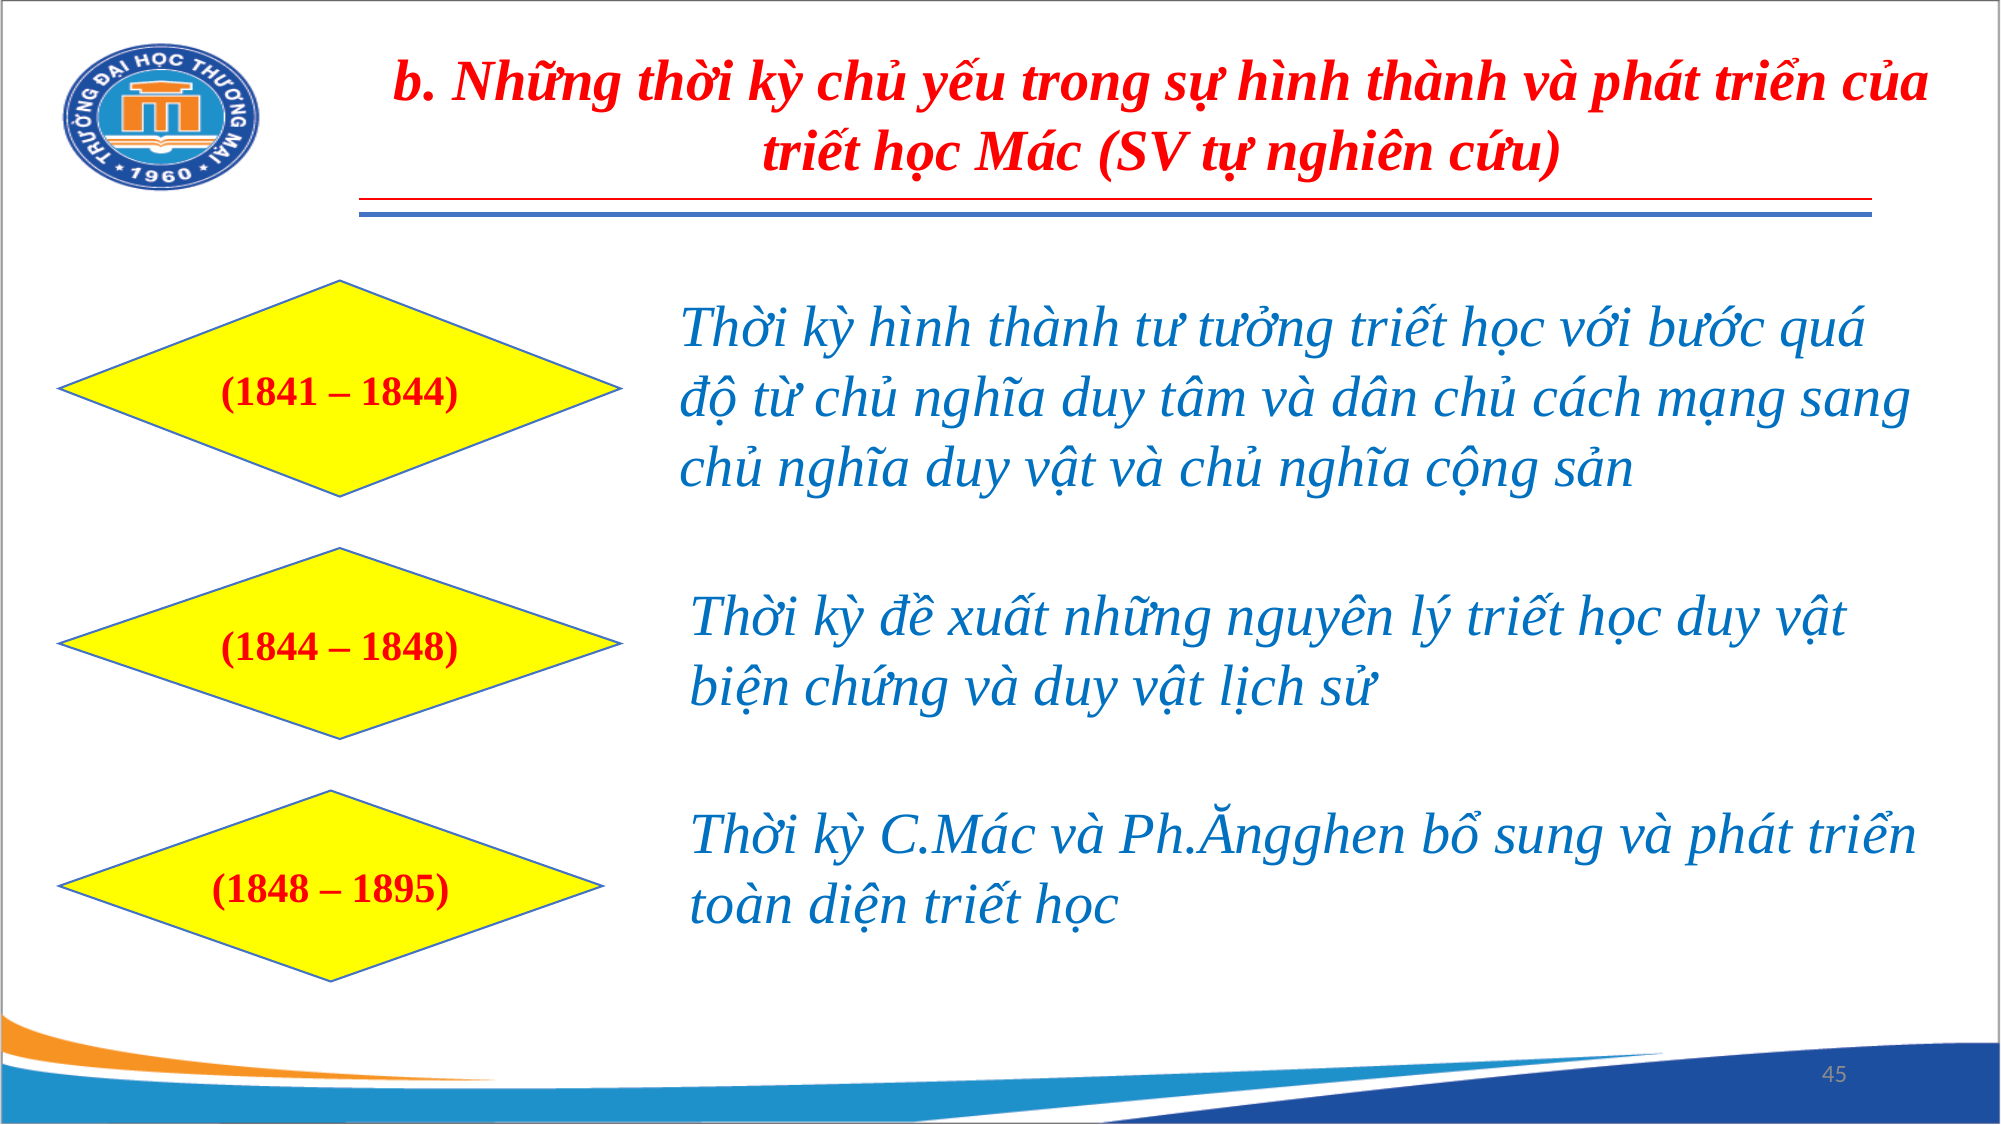

b. Những thời kỳ chủ yếu trong sự hình thành và phát triển của triết học Mác (SV tự nghiên cứu)
(1841 – 1844)
Thời kỳ hình thành tư tưởng triết học với bước quá độ từ chủ nghĩa duy tâm và dân chủ cách mạng sang chủ nghĩa duy vật và chủ nghĩa cộng sản
(1844 – 1848)
Thời kỳ đề xuất những nguyên lý triết học duy vật biện chứng và duy vật lịch sử
Thời kỳ C.Mác và Ph.Ăngghen bổ sung và phát triển toàn diện triết học
(1848 – 1895)
45